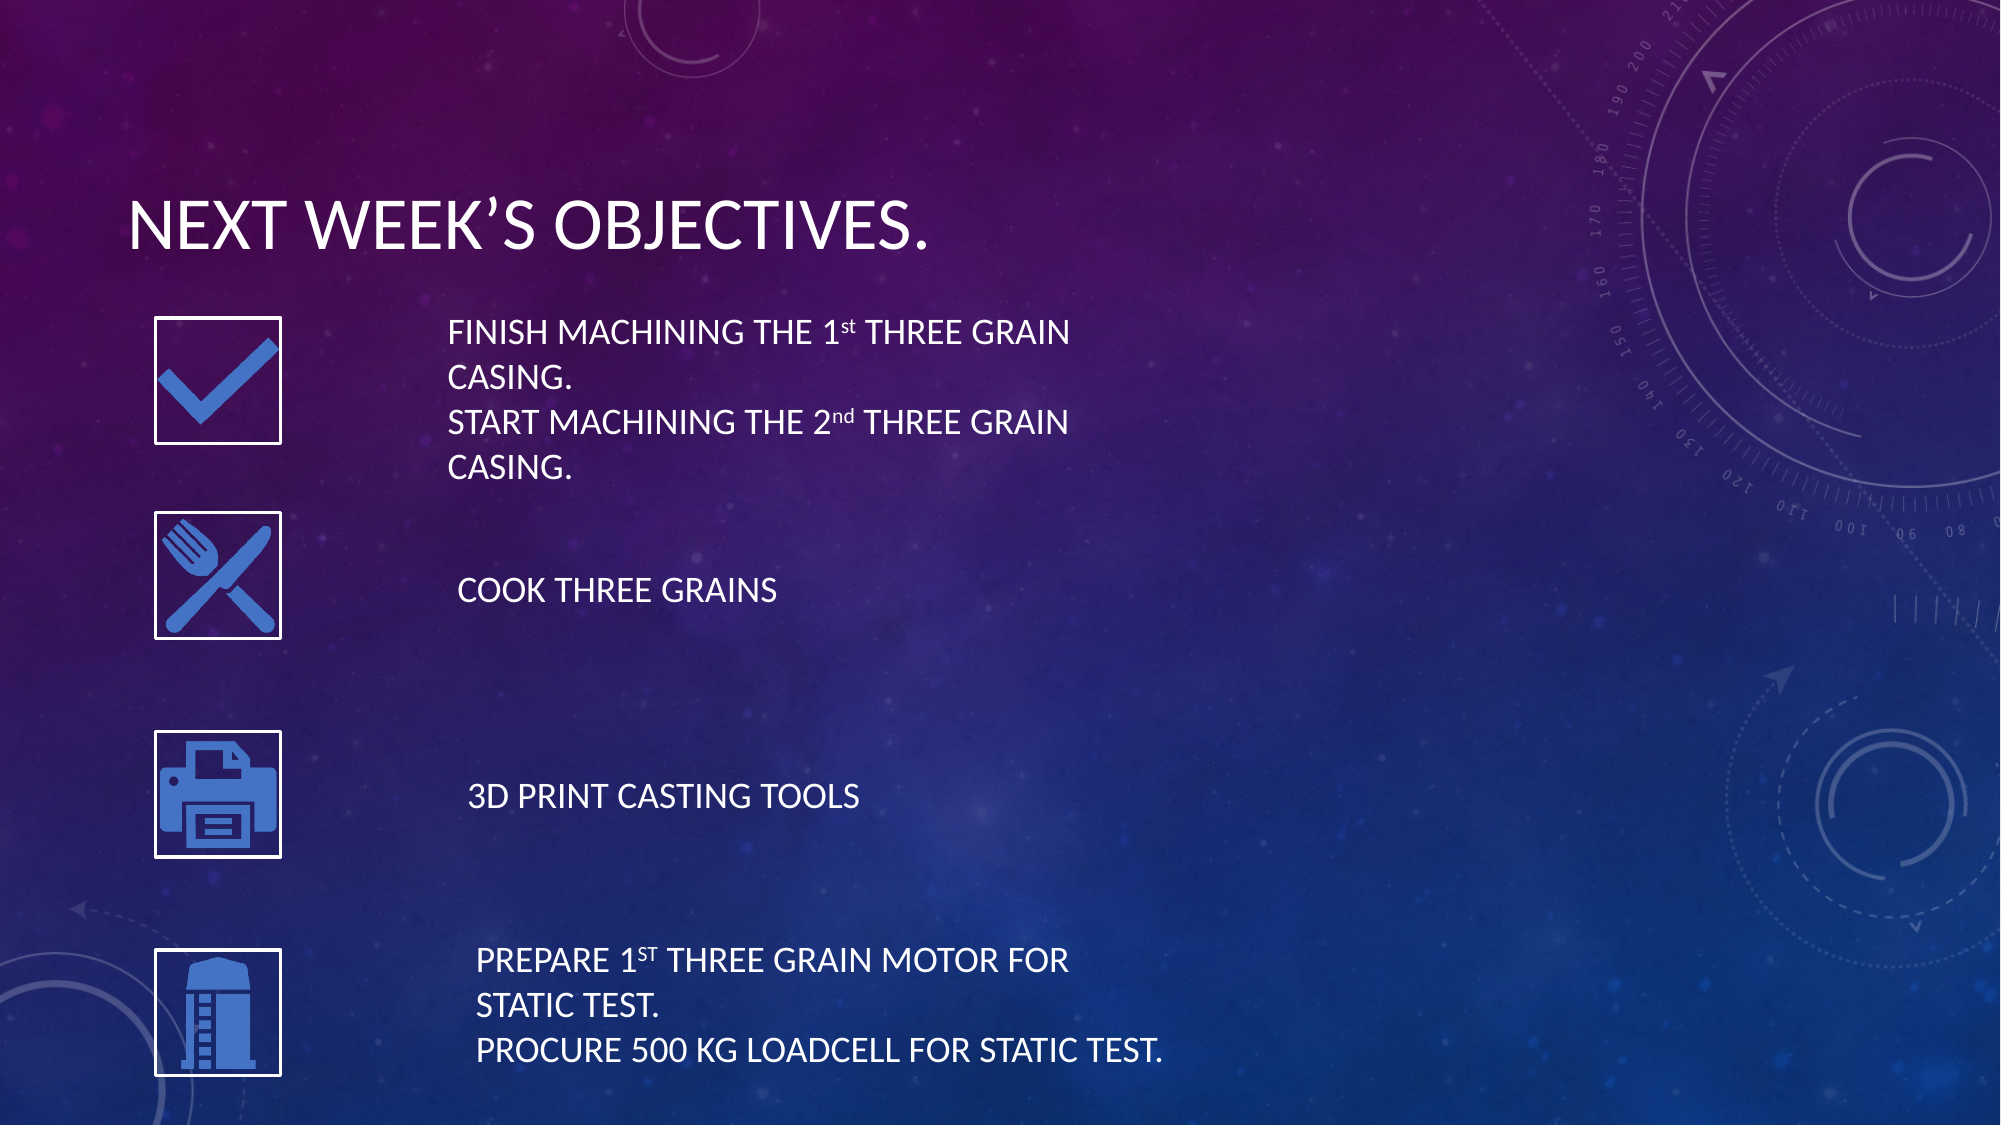

# NEXT WEEK’S OBJECTIVES.
FINISH MACHINING THE 1st THREE GRAIN CASING.
START MACHINING THE 2nd THREE GRAIN CASING.

COOK THREE GRAINS

3D PRINT CASTING TOOLS
PREPARE 1ST THREE GRAIN MOTOR FOR STATIC TEST.
PROCURE 500 KG LOADCELL FOR STATIC TEST.